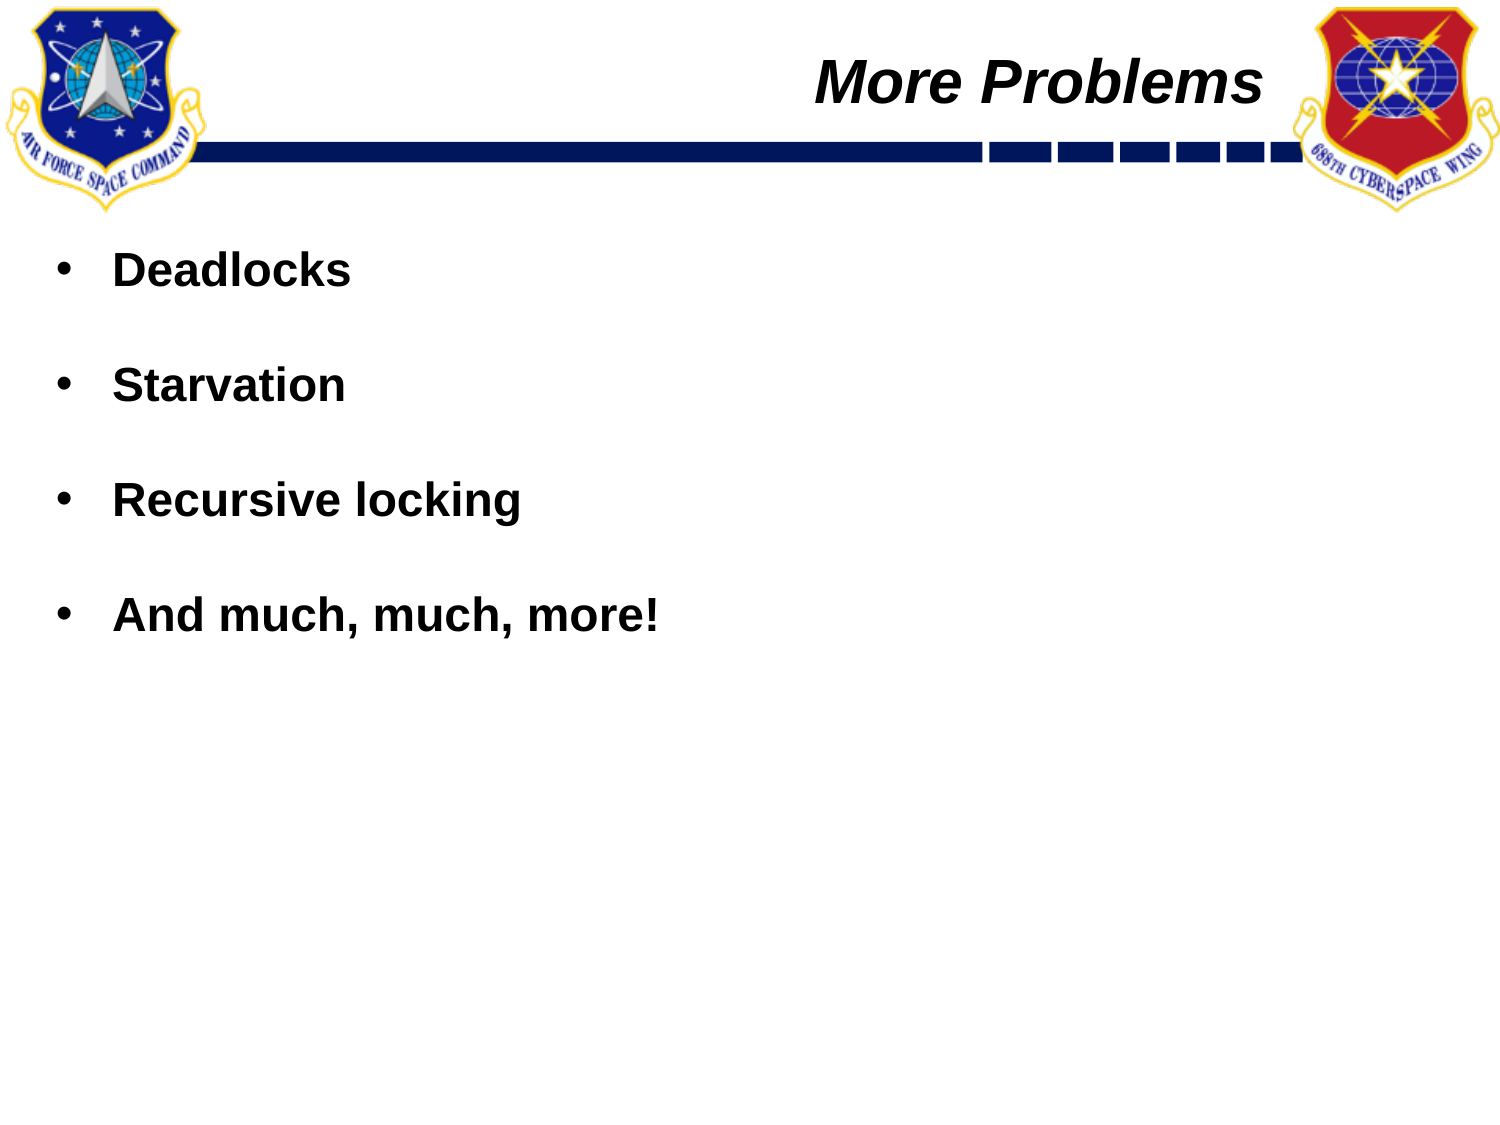

# More Problems
Deadlocks

Starvation

Recursive locking

And much, much, more!